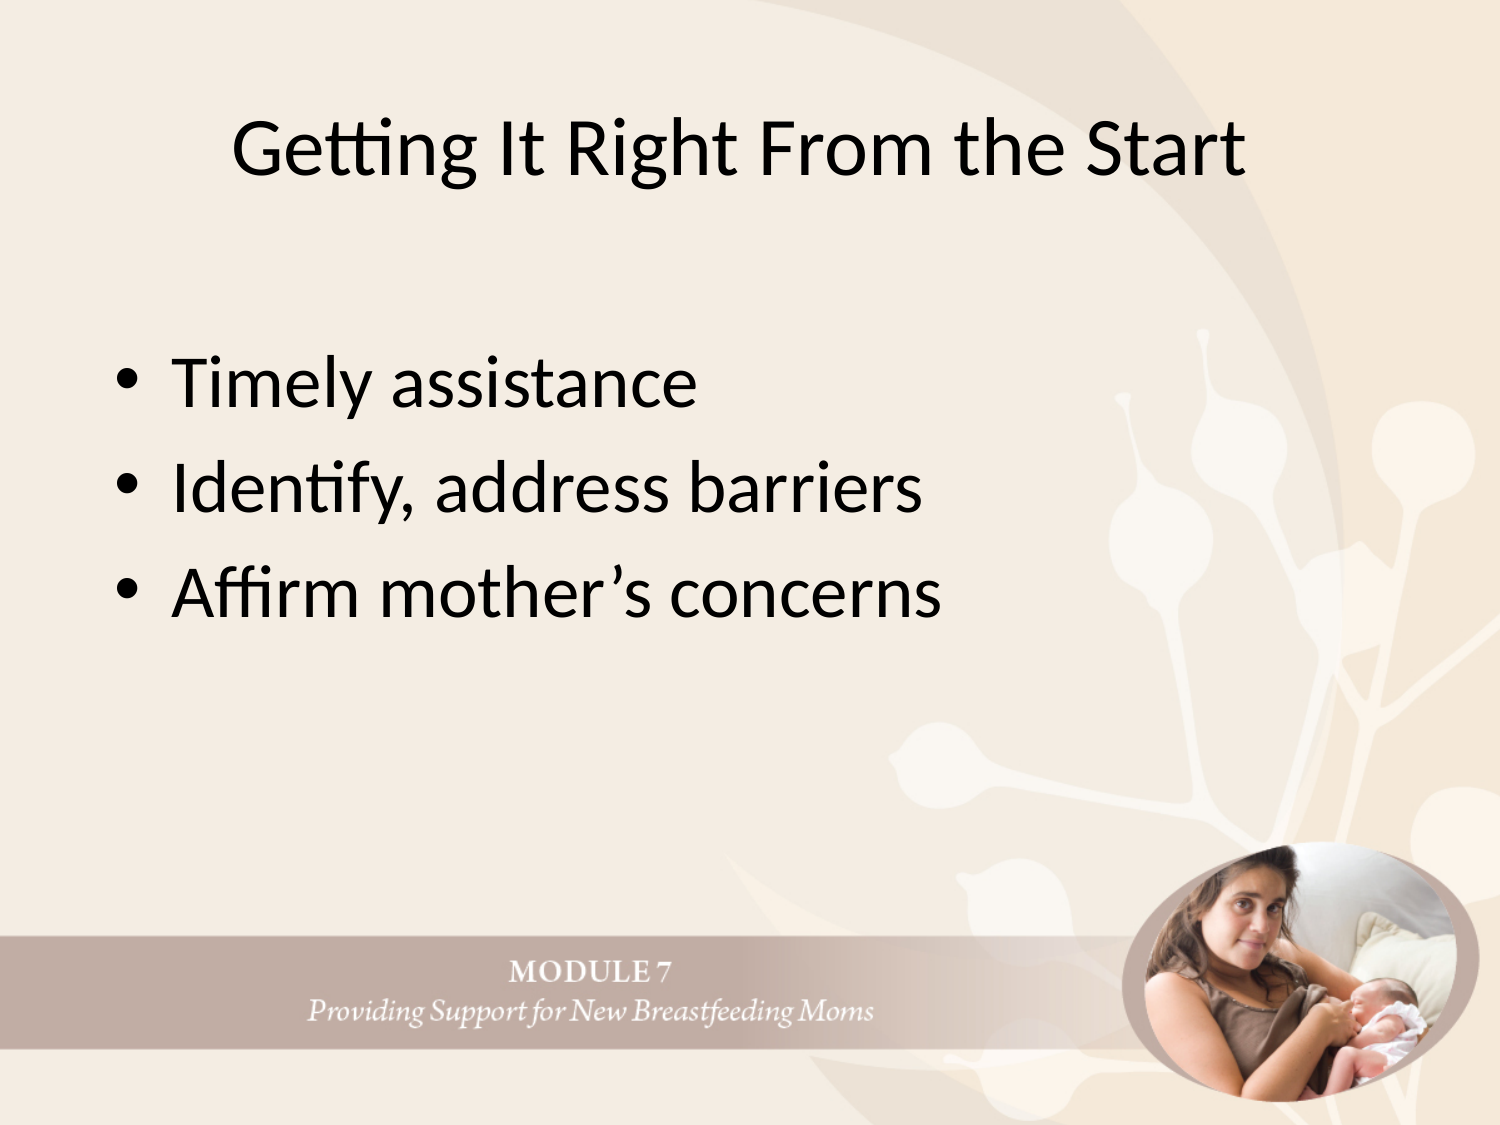

# Getting It Right From the Start
Timely assistance
Identify, address barriers
Affirm mother’s concerns